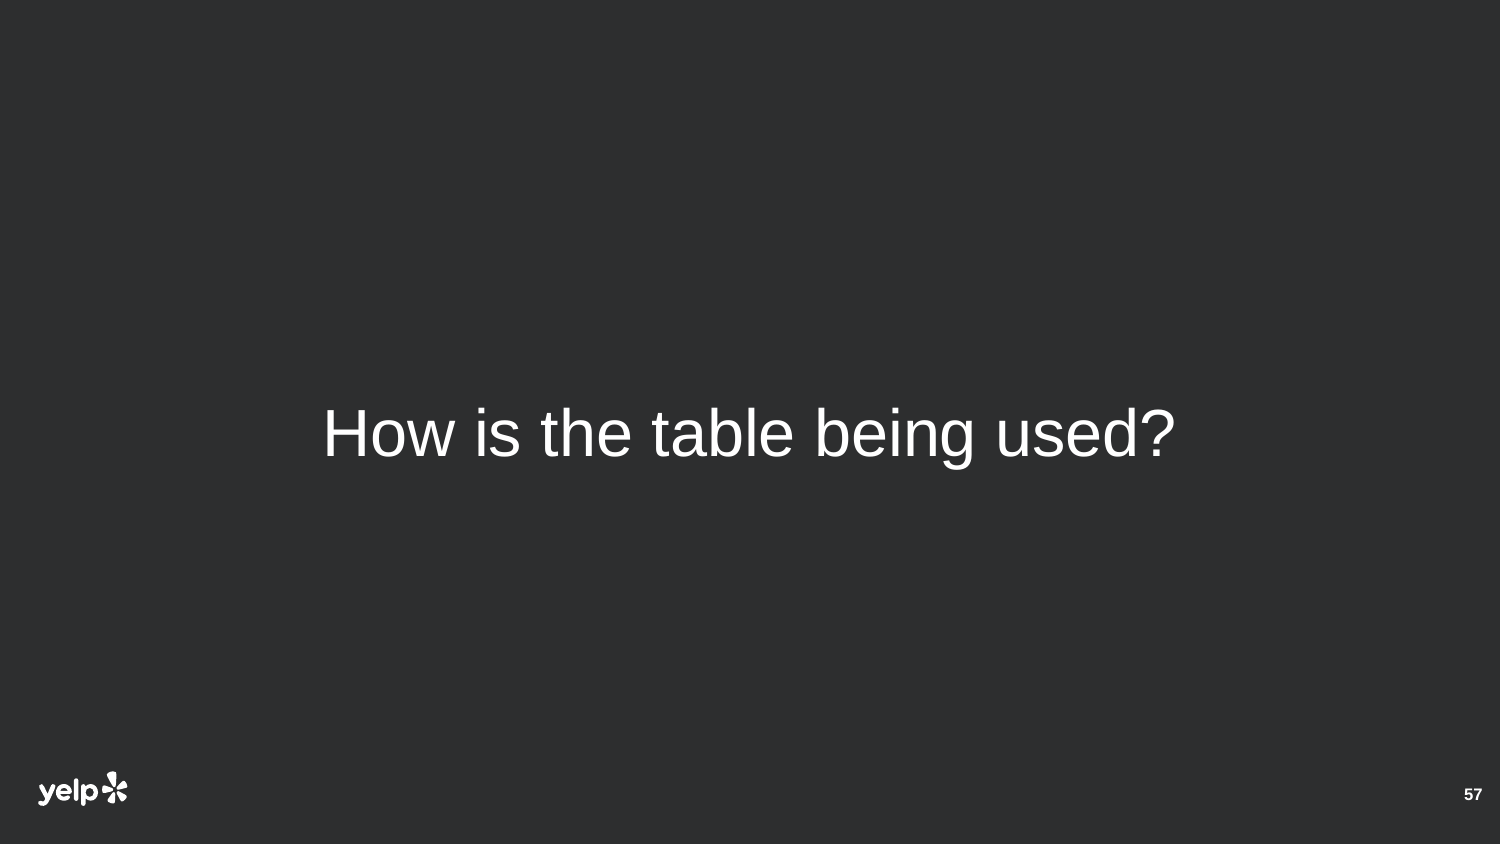

# How is the table being used?
57